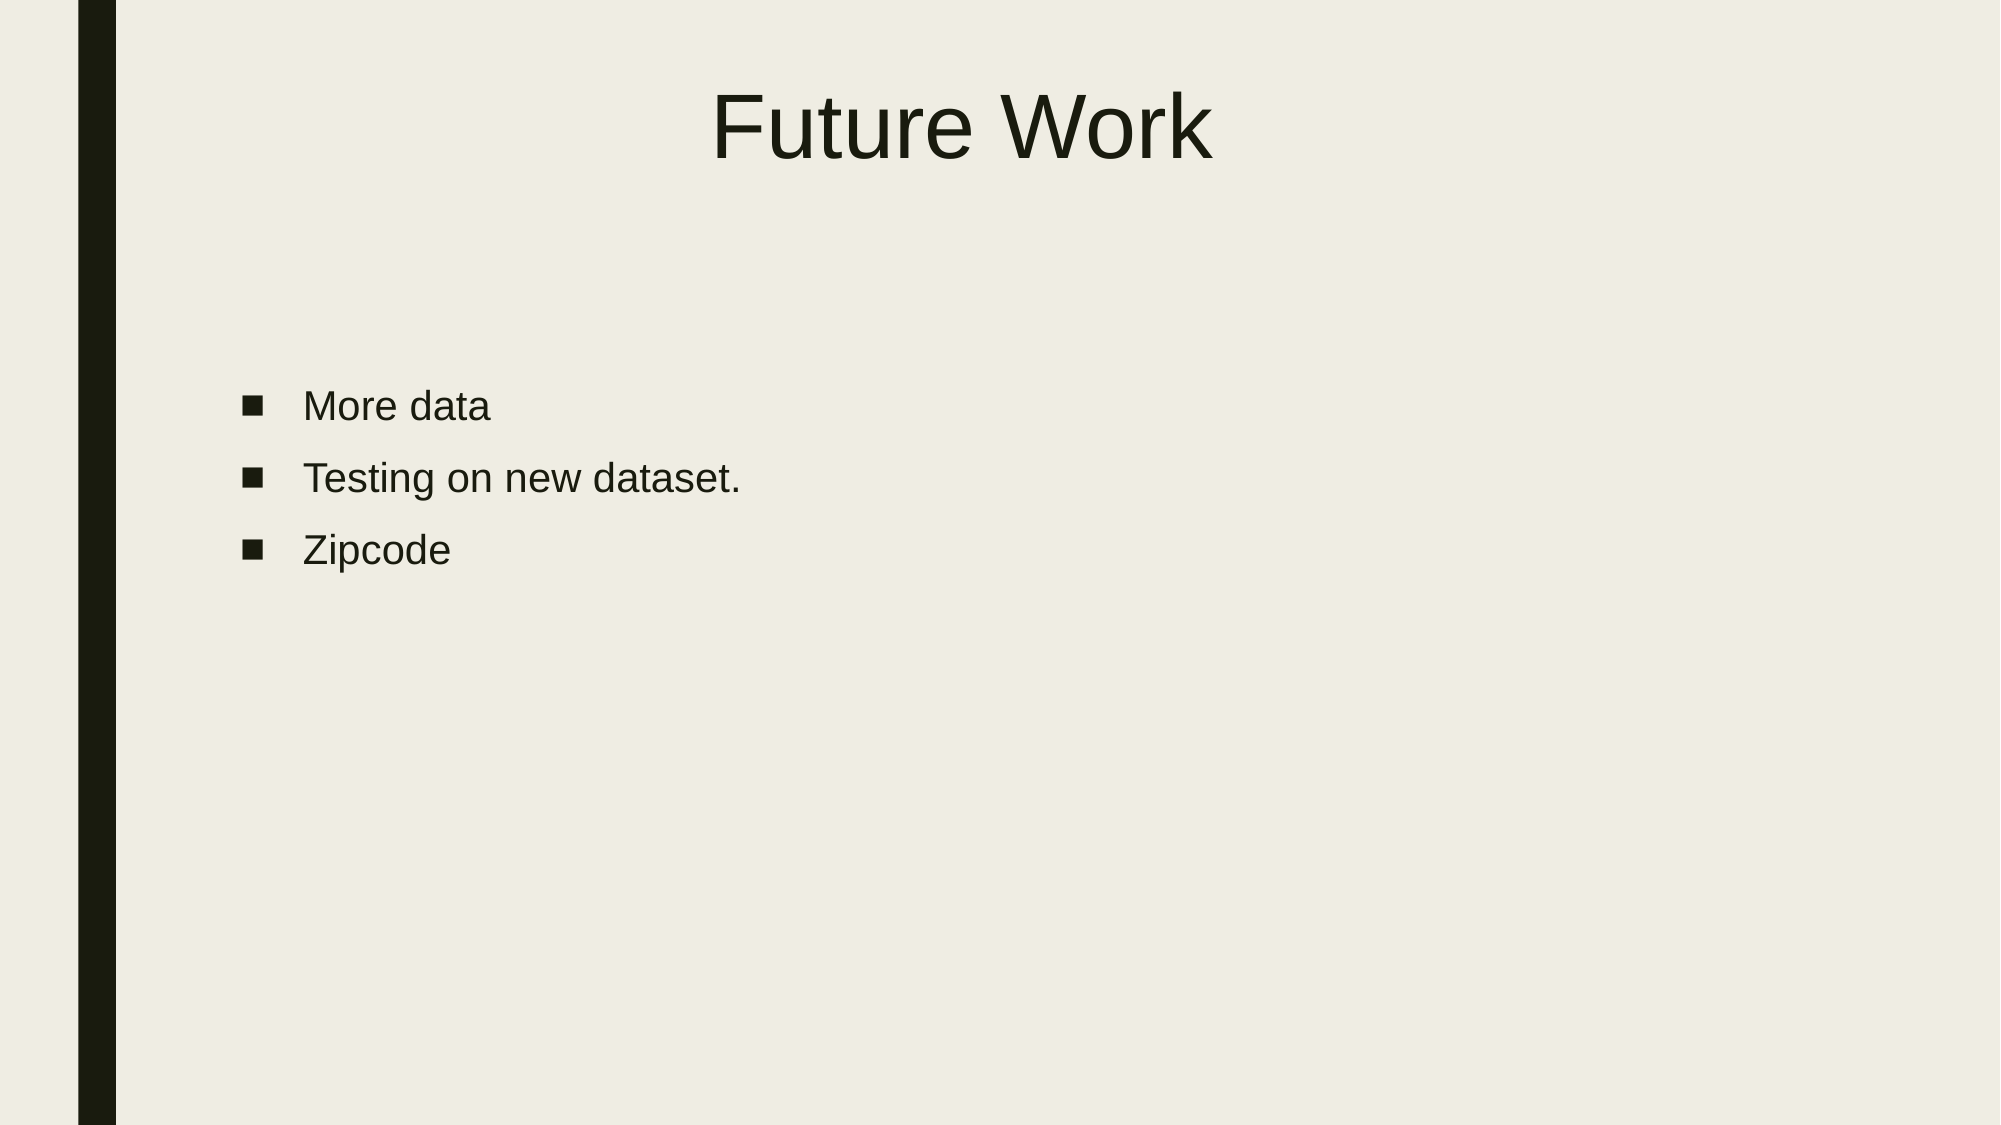

# Future Work
More data
Testing on new dataset.
Zipcode